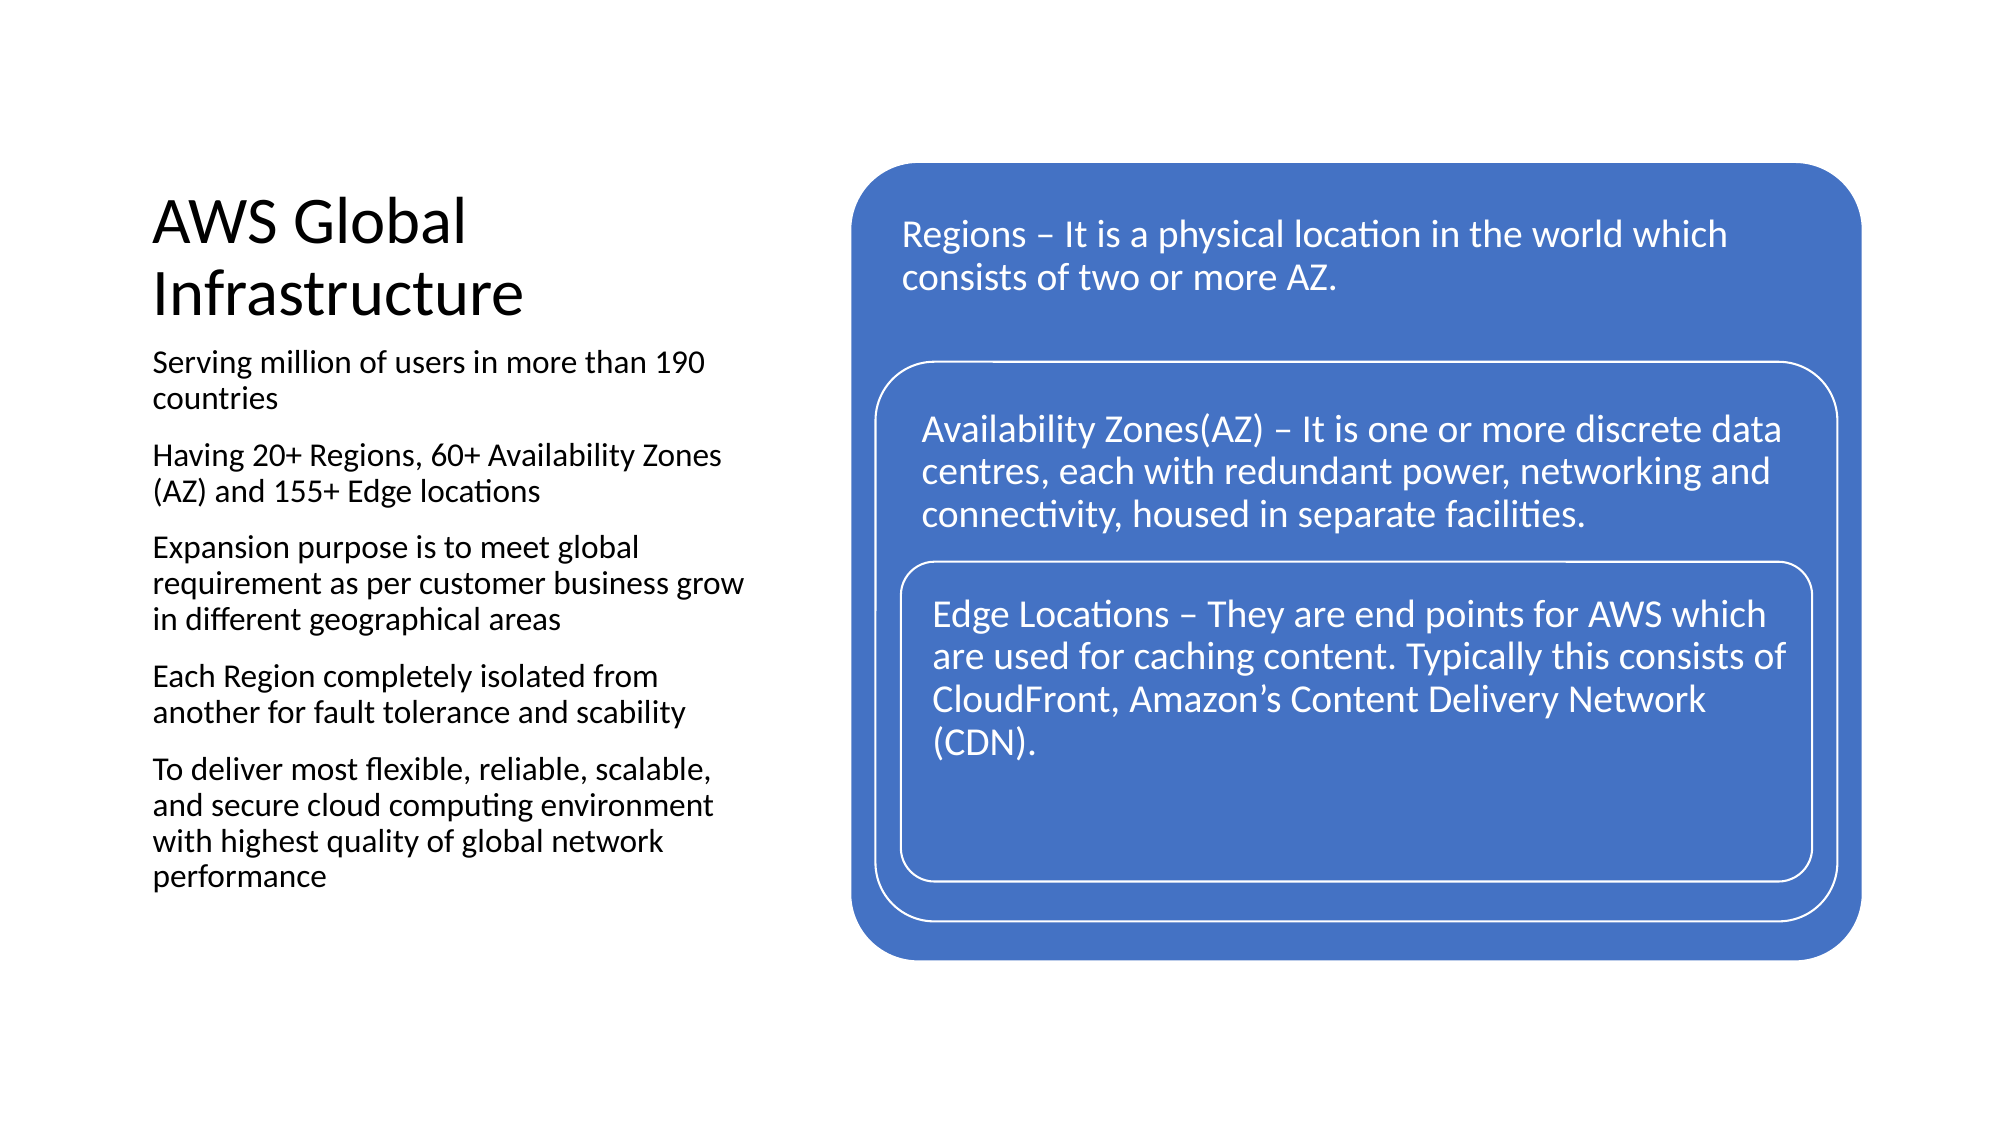

# AWS Global Infrastructure
Regions – It is a physical location in the world which consists of two or more AZ.
Availability Zones(AZ) – It is one or more discrete data centres, each with redundant power, networking and connectivity, housed in separate facilities.
Edge Locations – They are end points for AWS which are used for caching content. Typically this consists of CloudFront, Amazon’s Content Delivery Network (CDN).
Serving million of users in more than 190 countries
Having 20+ Regions, 60+ Availability Zones (AZ) and 155+ Edge locations
Expansion purpose is to meet global requirement as per customer business grow in different geographical areas
Each Region completely isolated from another for fault tolerance and scability
To deliver most flexible, reliable, scalable, and secure cloud computing environment with highest quality of global network performance